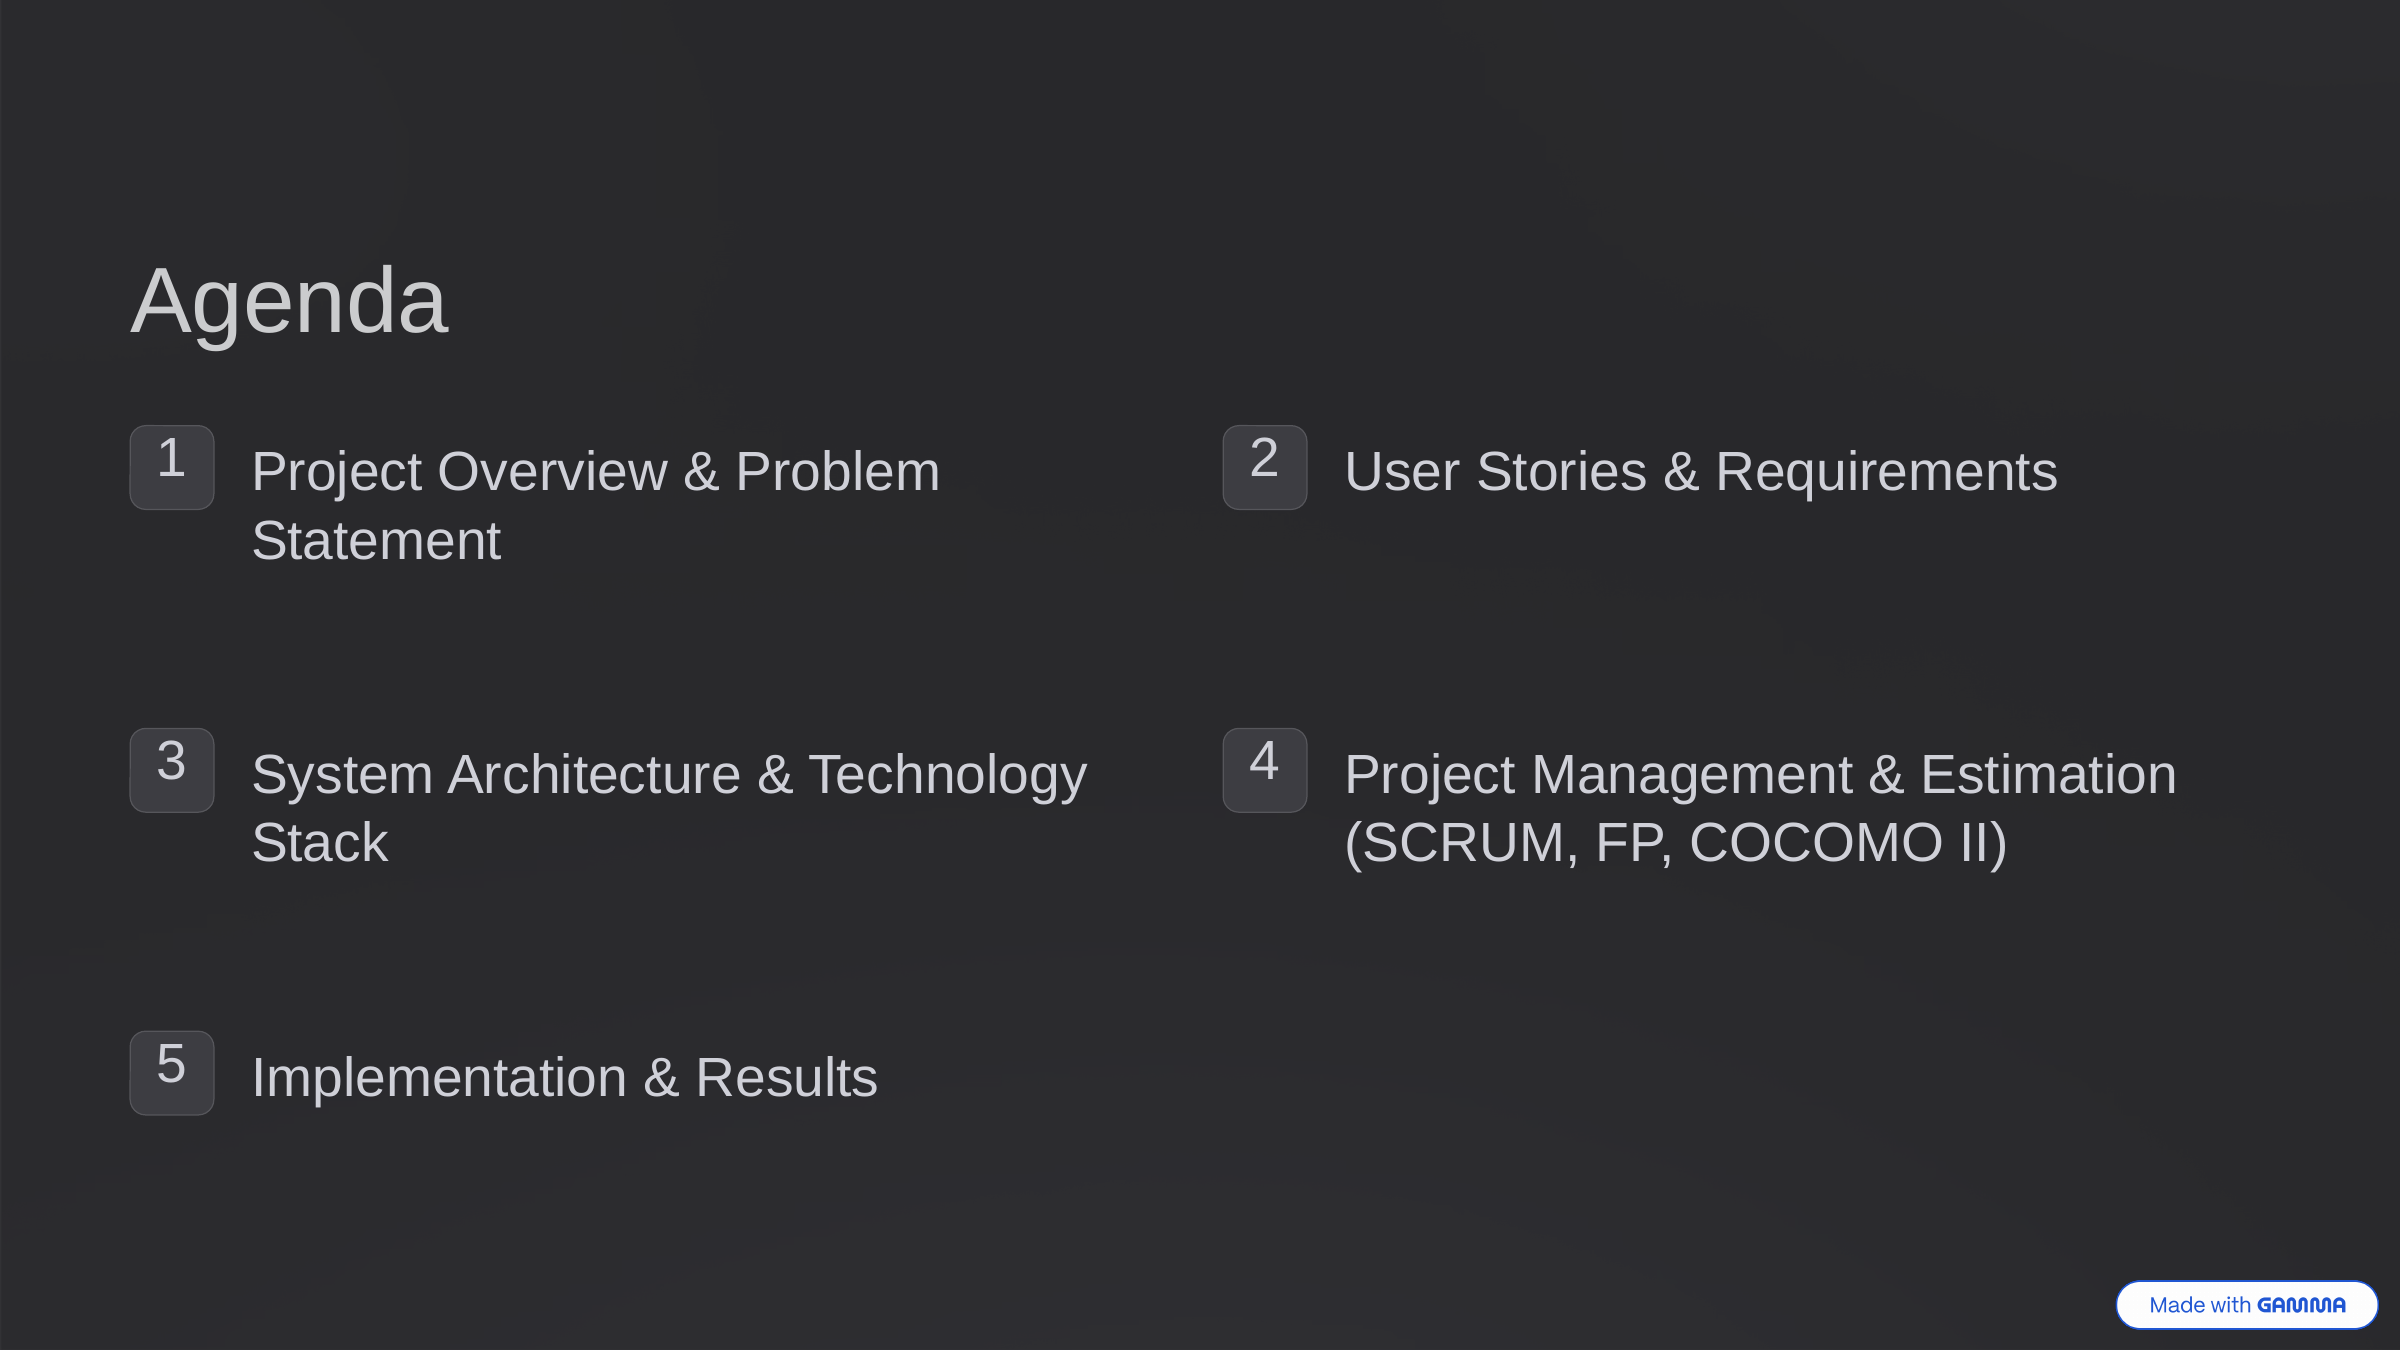

Agenda

1
Project Overview & Problem Statement
2
User Stories & Requirements

3
System Architecture & Technology Stack
4
Project Management & Estimation (SCRUM, FP, COCOMO II)

5
Implementation & Results